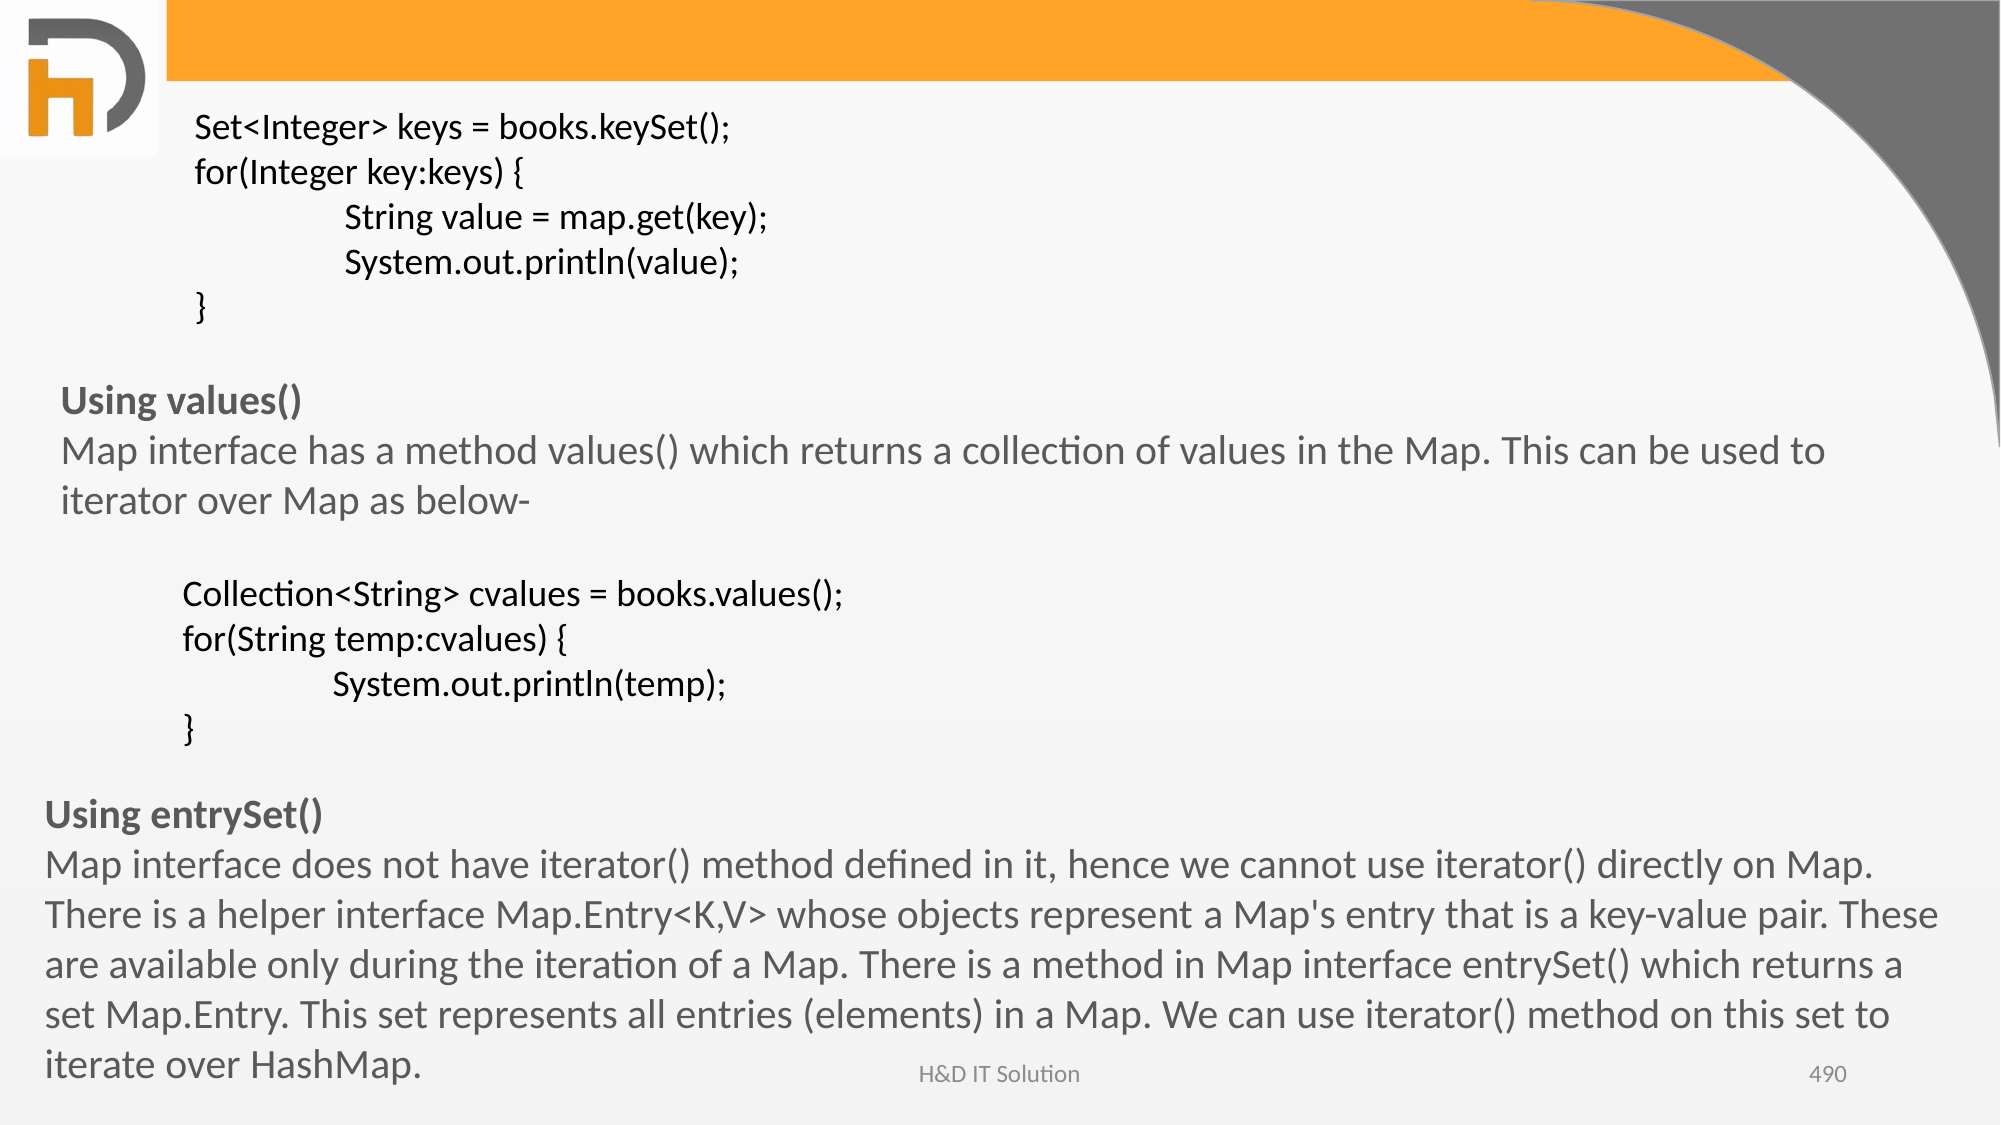

Set<Integer> keys = books.keySet();
for(Integer key:keys) {
	String value = map.get(key);
	System.out.println(value);
}
Using values()
Map interface has a method values() which returns a collection of values in the Map. This can be used to iterator over Map as below-
Collection<String> cvalues = books.values();
for(String temp:cvalues) {
	System.out.println(temp);
}
Using entrySet()
Map interface does not have iterator() method defined in it, hence we cannot use iterator() directly on Map. There is a helper interface Map.Entry<K,V> whose objects represent a Map's entry that is a key-value pair. These are available only during the iteration of a Map. There is a method in Map interface entrySet() which returns a set Map.Entry. This set represents all entries (elements) in a Map. We can use iterator() method on this set to iterate over HashMap.
H&D IT Solution
490